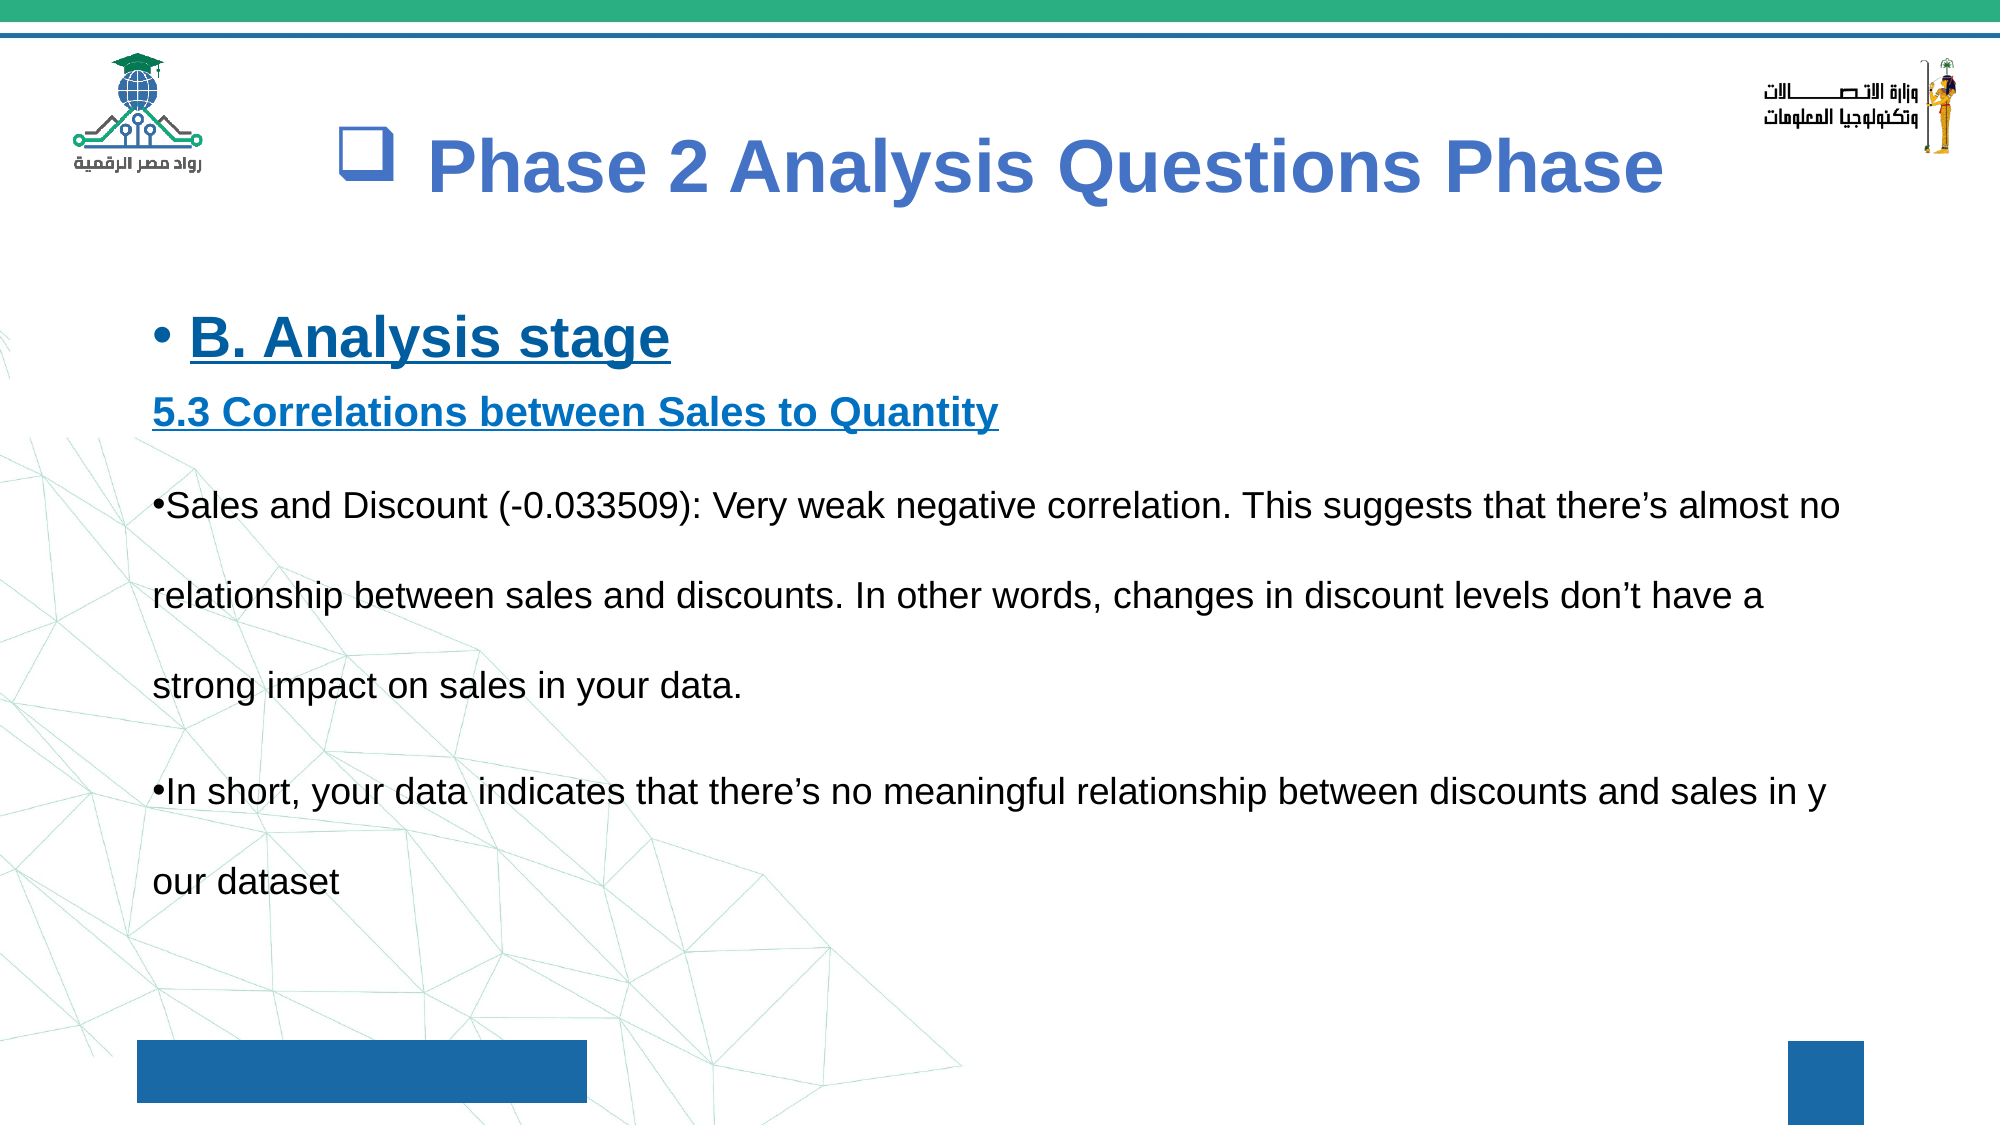

# Phase 2 Analysis Questions Phase
B. Analysis stage
5.3 Correlations between Sales to Quantity
Sales and Discount (-0.033509): Very weak negative correlation. This suggests that there’s almost no relationship between sales and discounts. In other words, changes in discount levels don’t have a strong impact on sales in your data.
In short, your data indicates that there’s no meaningful relationship between discounts and sales in your dataset